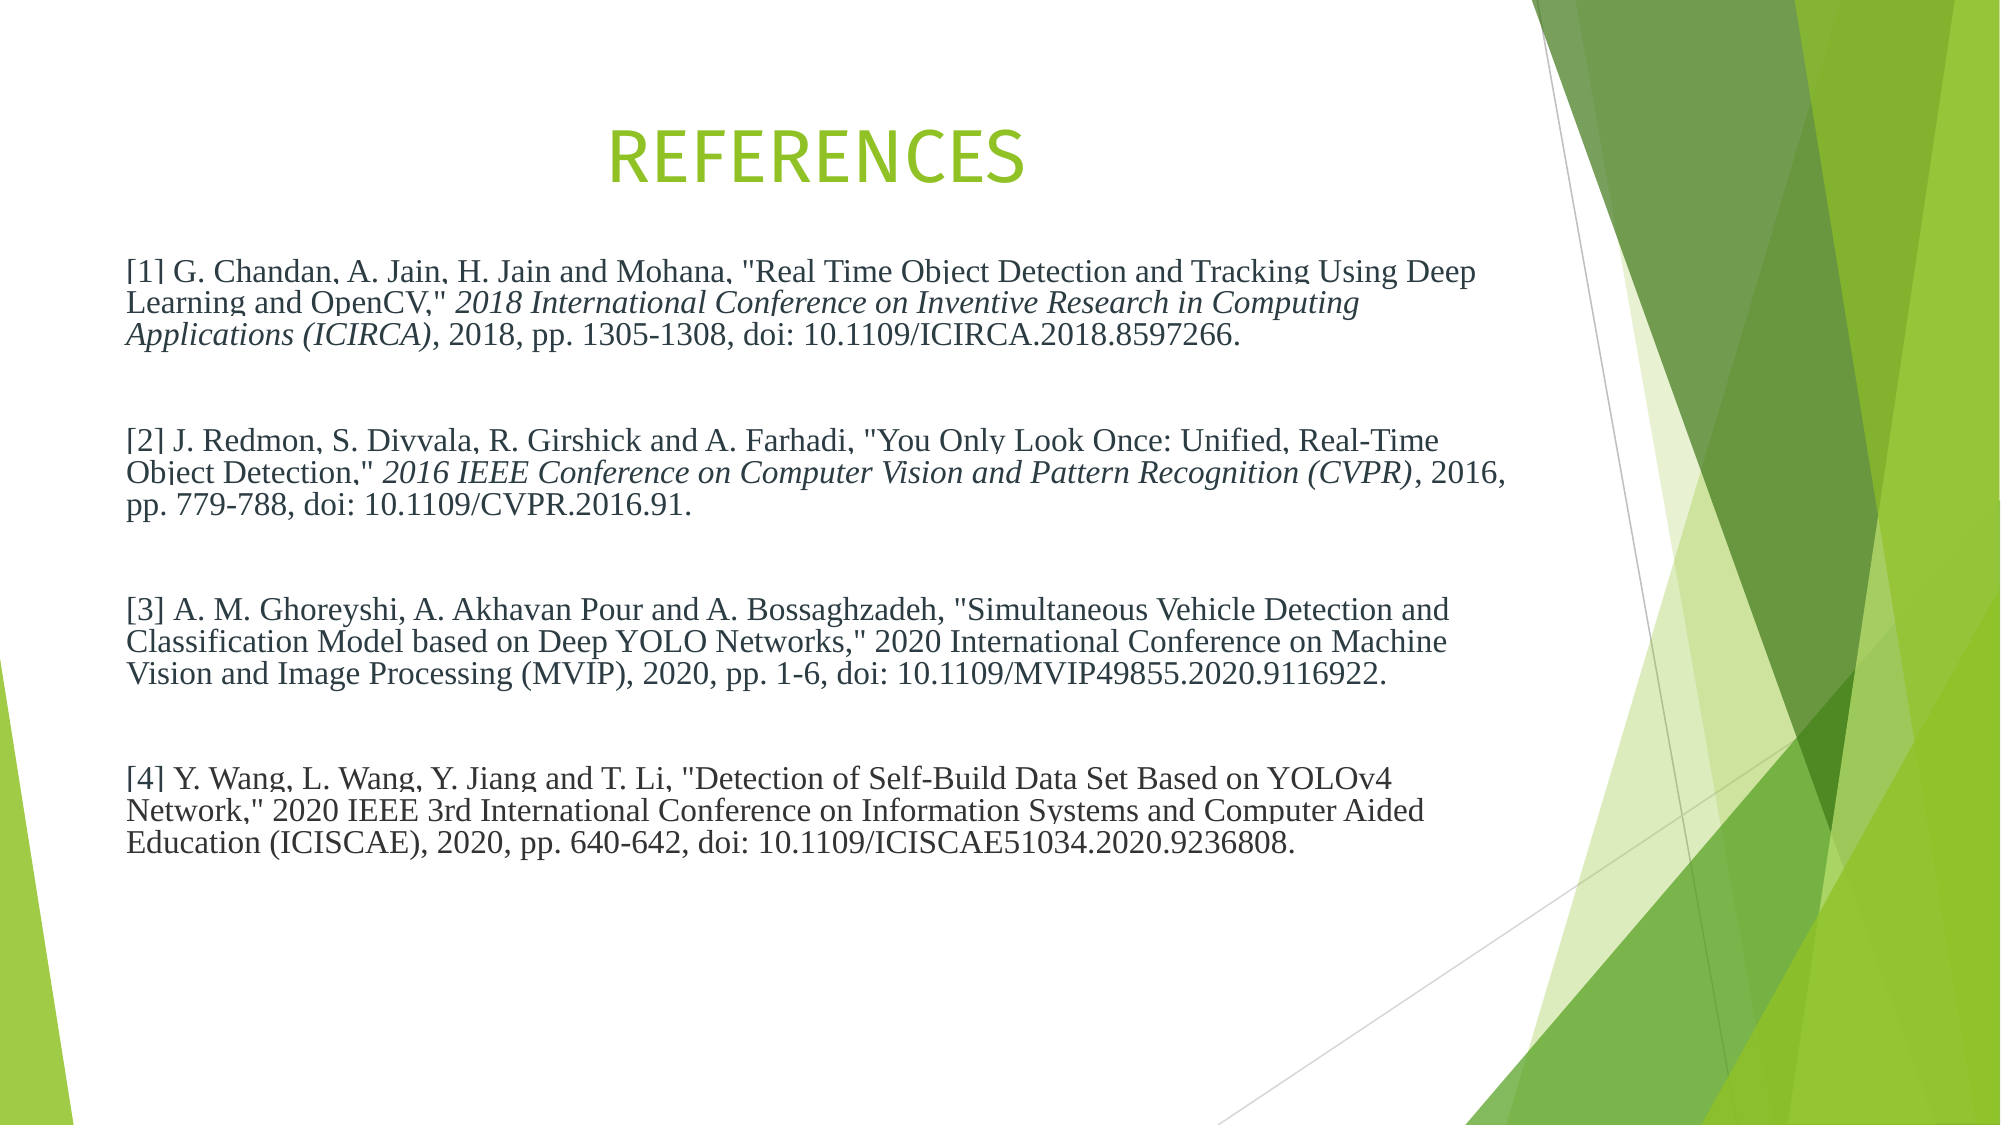

# REFERENCES
[1] G. Chandan, A. Jain, H. Jain and Mohana, "Real Time Object Detection and Tracking Using Deep Learning and OpenCV," 2018 International Conference on Inventive Research in Computing Applications (ICIRCA), 2018, pp. 1305-1308, doi: 10.1109/ICIRCA.2018.8597266.

[2] J. Redmon, S. Divvala, R. Girshick and A. Farhadi, "You Only Look Once: Unified, Real-Time Object Detection," 2016 IEEE Conference on Computer Vision and Pattern Recognition (CVPR), 2016, pp. 779-788, doi: 10.1109/CVPR.2016.91.

[3] A. M. Ghoreyshi, A. Akhavan Pour and A. Bossaghzadeh, "Simultaneous Vehicle Detection and Classification Model based on Deep YOLO Networks," 2020 International Conference on Machine Vision and Image Processing (MVIP), 2020, pp. 1-6, doi: 10.1109/MVIP49855.2020.9116922.

[4] Y. Wang, L. Wang, Y. Jiang and T. Li, "Detection of Self-Build Data Set Based on YOLOv4 Network," 2020 IEEE 3rd International Conference on Information Systems and Computer Aided Education (ICISCAE), 2020, pp. 640-642, doi: 10.1109/ICISCAE51034.2020.9236808.